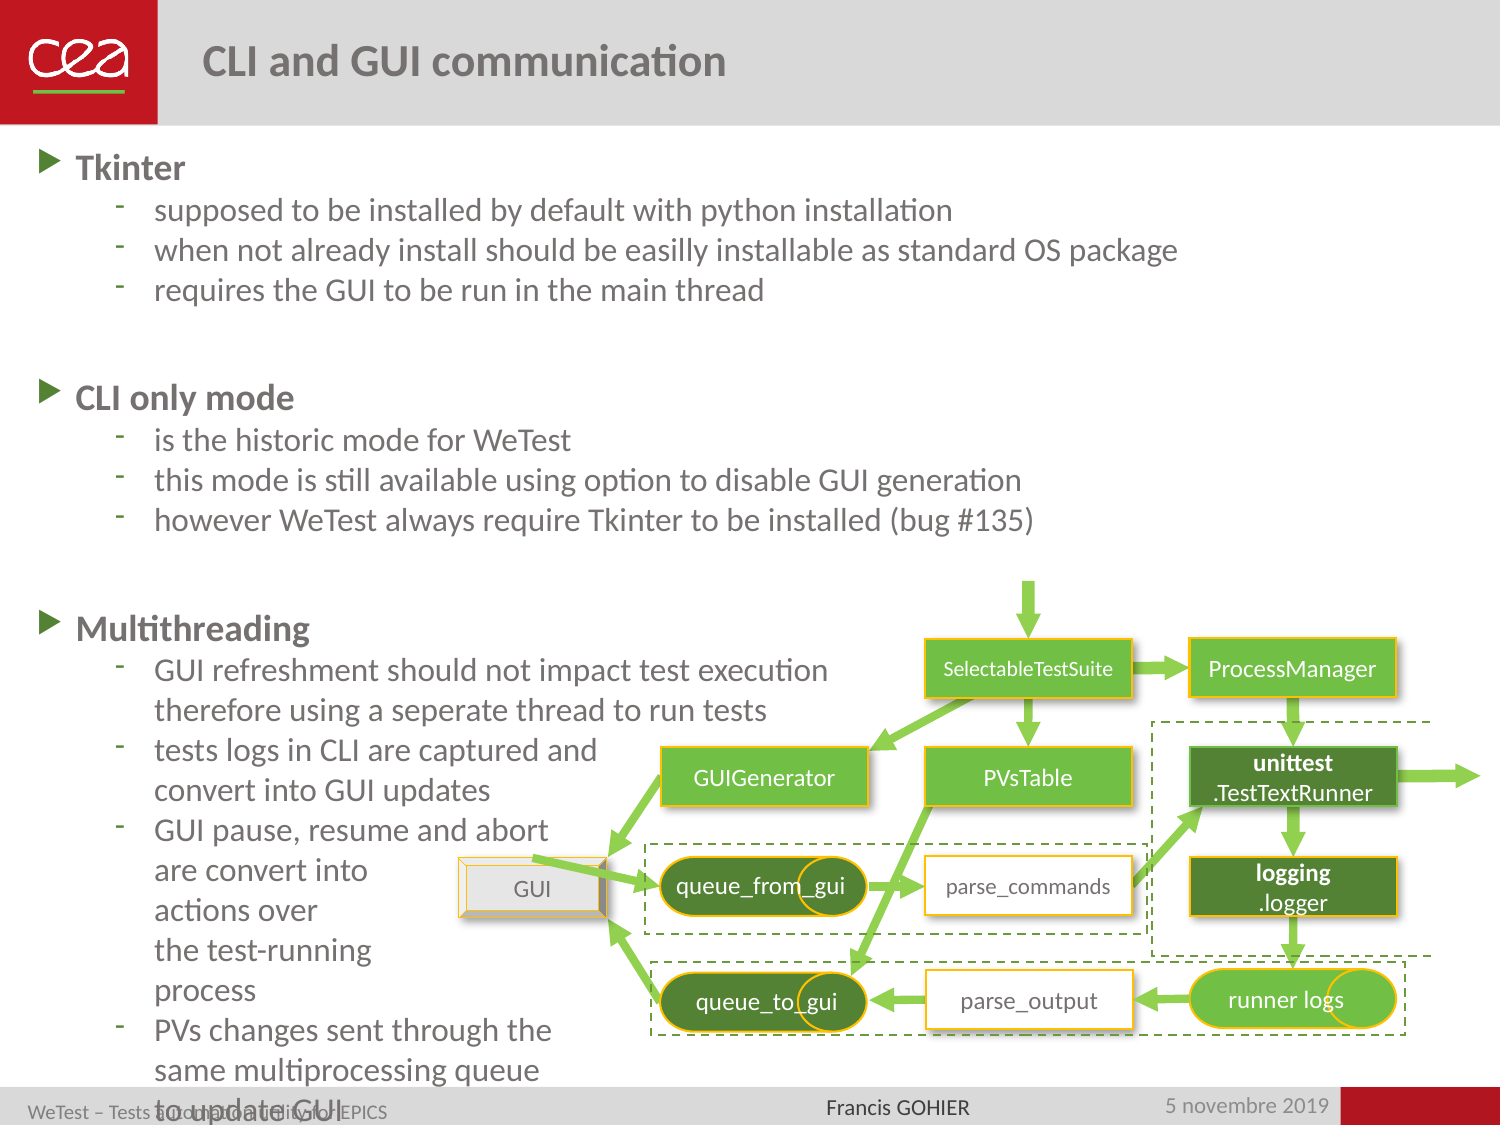

# CLI and GUI communication
Tkinter
supposed to be installed by default with python installation
when not already install should be easilly installable as standard OS package
requires the GUI to be run in the main thread

CLI only mode
is the historic mode for WeTest
this mode is still available using option to disable GUI generation
however WeTest always require Tkinter to be installed (bug #135)

Multithreading
GUI refreshment should not impact test execution
therefore using a seperate thread to run tests
tests logs in CLI are captured and
convert into GUI updates
GUI pause, resume and abort
are convert into
actions over
the test-running
process
PVs changes sent through the
same multiprocessing queue
to update GUI
ProcessManager
SelectableTestSuite

PVsTable
unittest
.TestTextRunner
GUIGenerator

parse_commands

logging
.logger
GUI
queue_from_gui

parse_output

runner logs
queue_to_gui